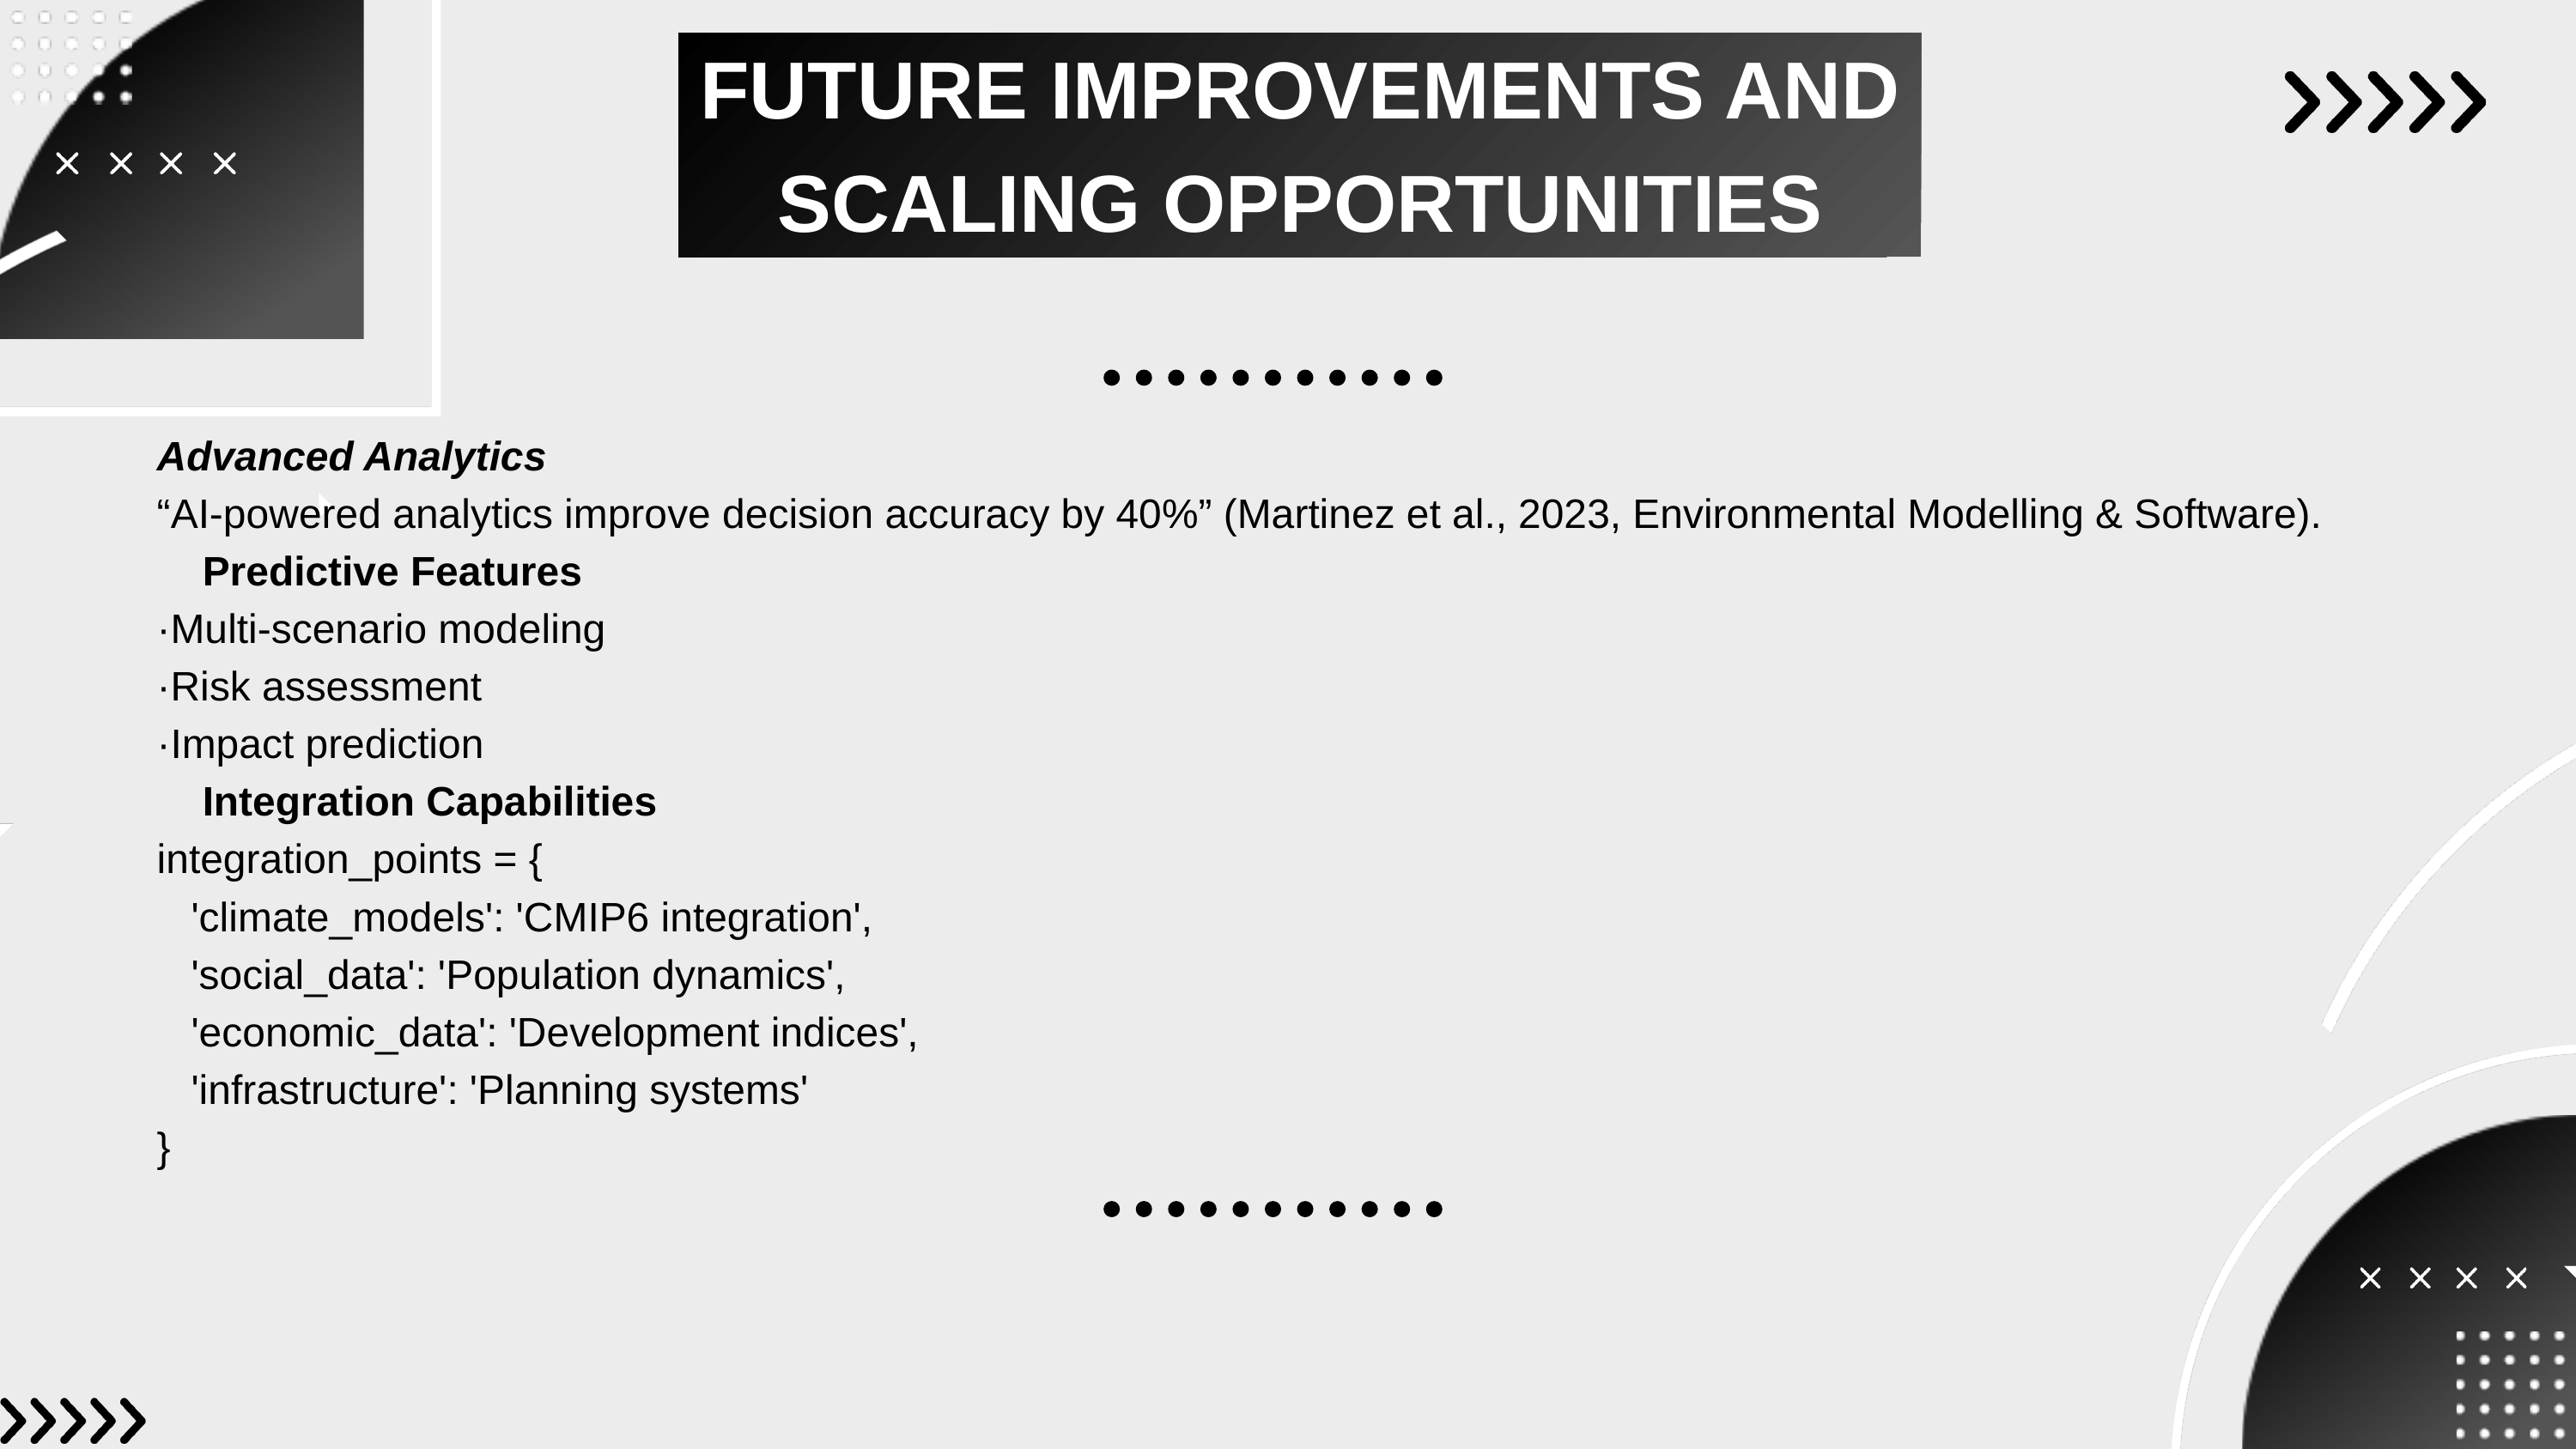

FUTURE IMPROVEMENTS AND SCALING OPPORTUNITIES

Advanced Analytics
“AI-powered analytics improve decision accuracy by 40%” (Martinez et al., 2023, Environmental Modelling & Software).
    Predictive Features
·Multi-scenario modeling
·Risk assessment
·Impact prediction
    Integration Capabilities
integration_points = {
   'climate_models': 'CMIP6 integration',
   'social_data': 'Population dynamics',
   'economic_data': 'Development indices',
   'infrastructure': 'Planning systems'
}